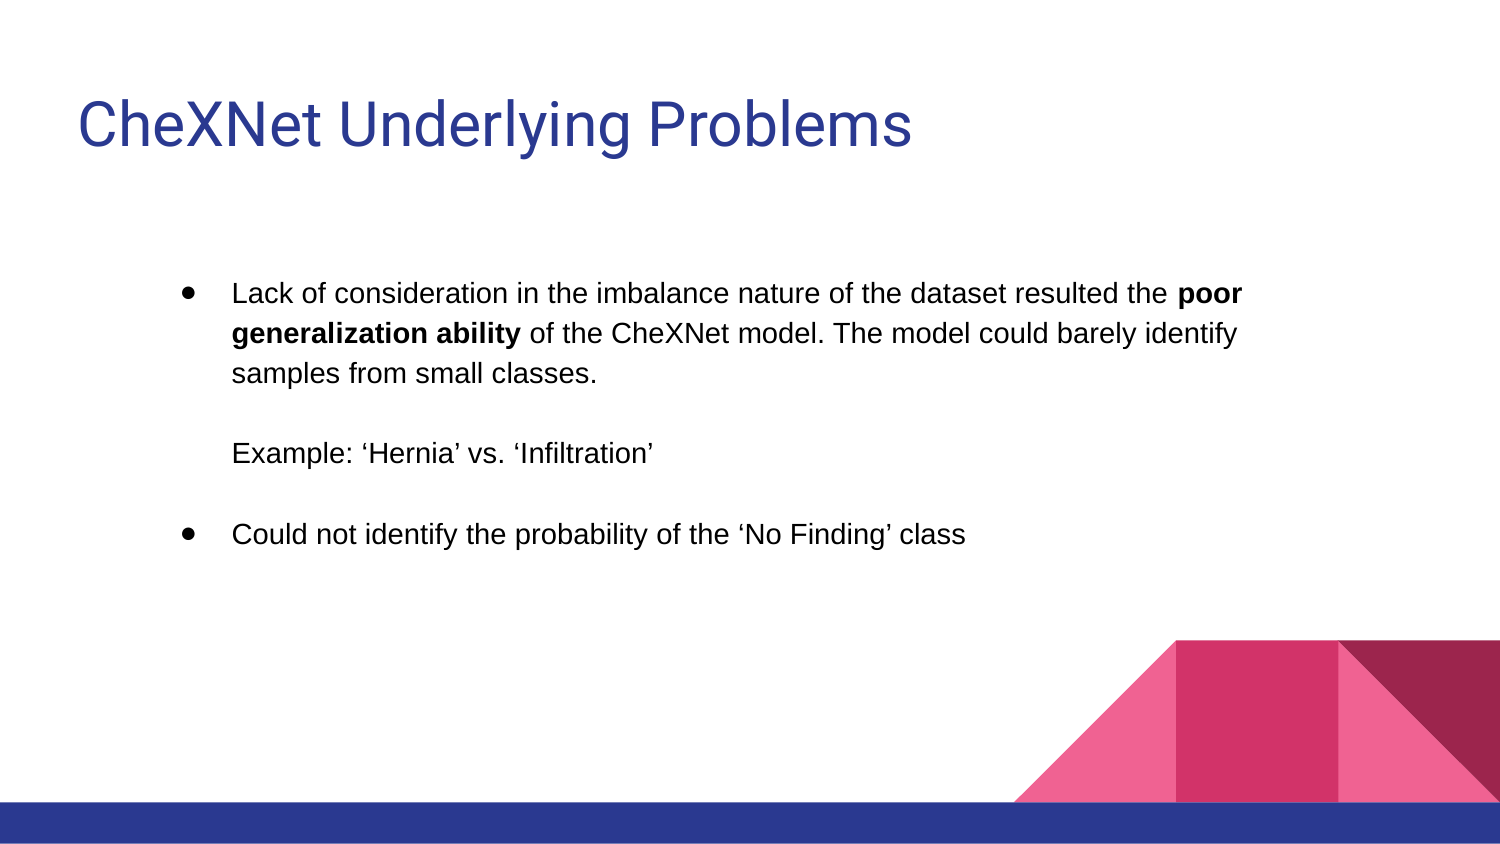

# CheXNet Underlying Problems
Lack of consideration in the imbalance nature of the dataset resulted the poor generalization ability of the CheXNet model. The model could barely identify samples from small classes.

Example: ‘Hernia’ vs. ‘Infiltration’

Could not identify the probability of the ‘No Finding’ class